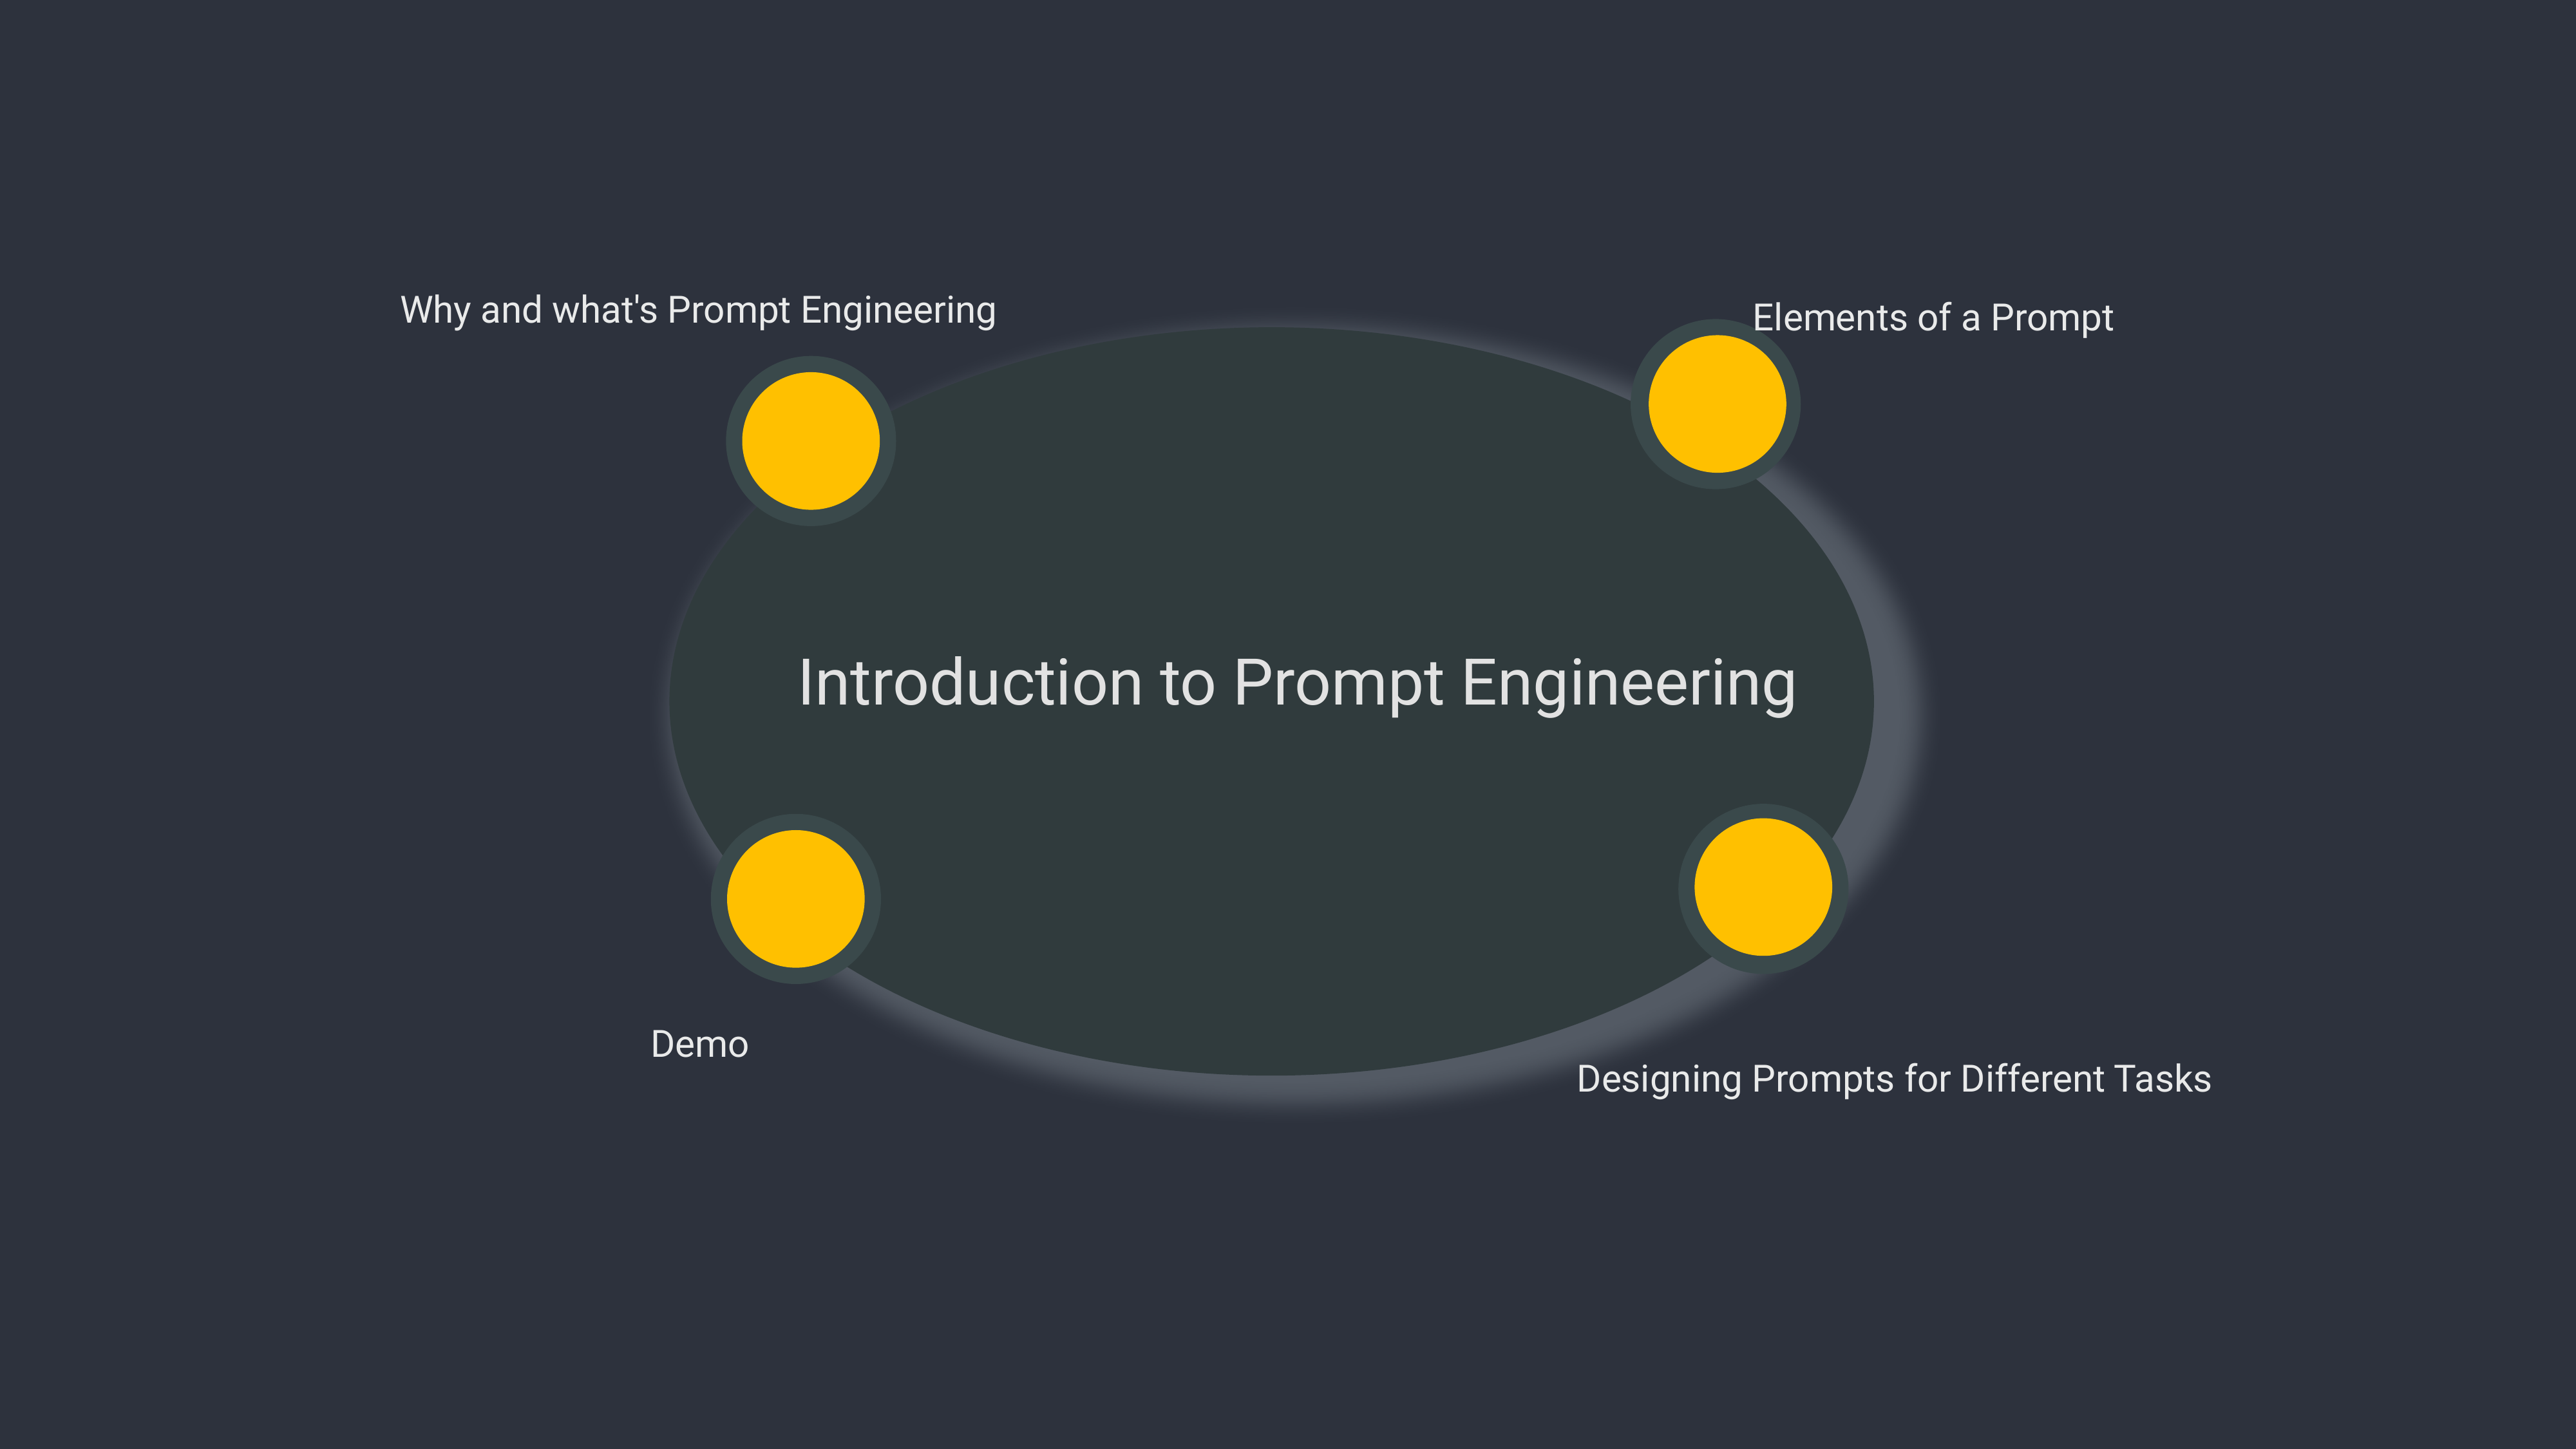

Why and what's Prompt Engineering

Designing Prompts for Different Tasks
Introduction to Prompt Engineering
Elements of a Prompt
Demo